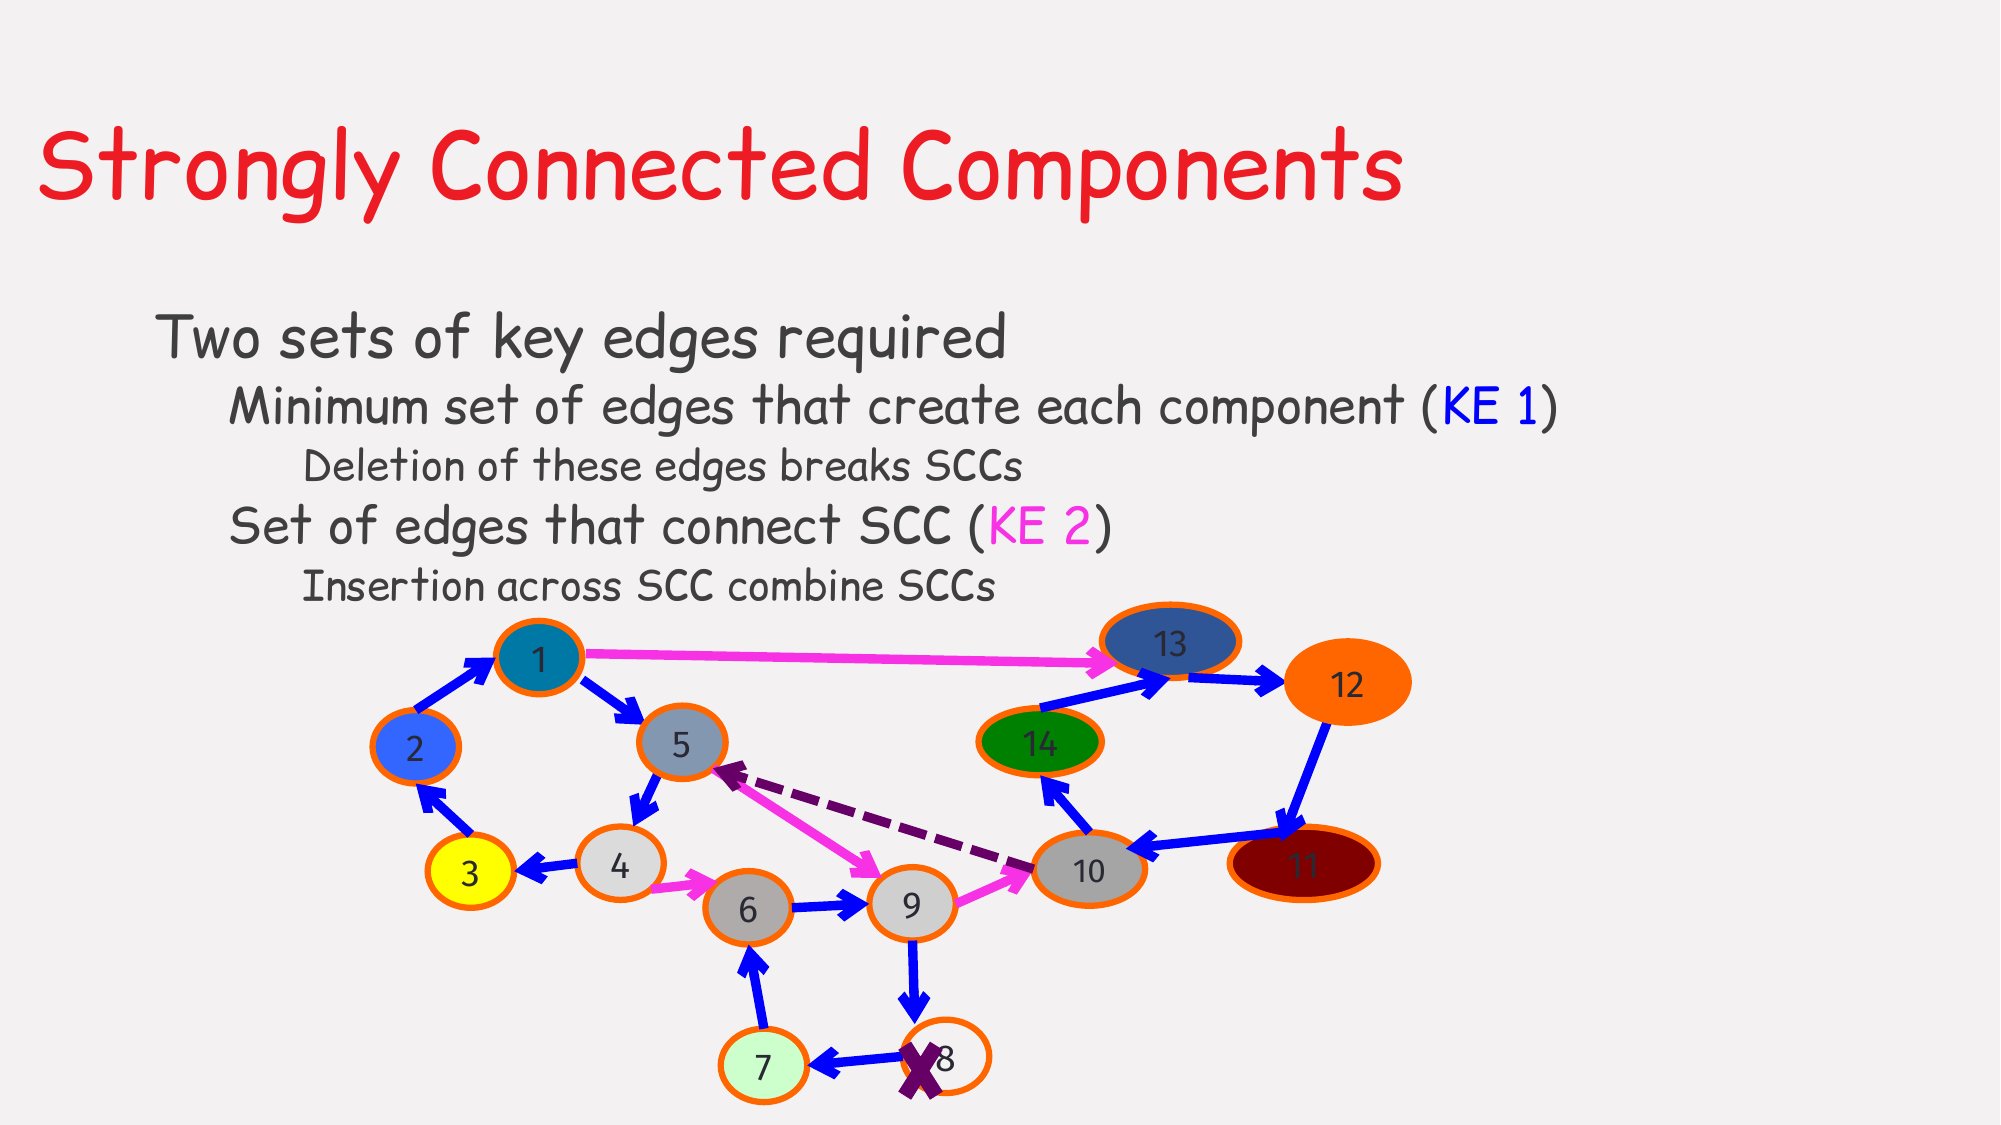

# Strongly Connected Components
Two sets of key edges required
Minimum set of edges that create each component (KE 1)
Deletion of these edges breaks SCCs
Set of edges that connect SCC (KE 2)
Insertion across SCC combine SCCs
13
1
12
5
14
2
4
11
10
3
9
6
8
7